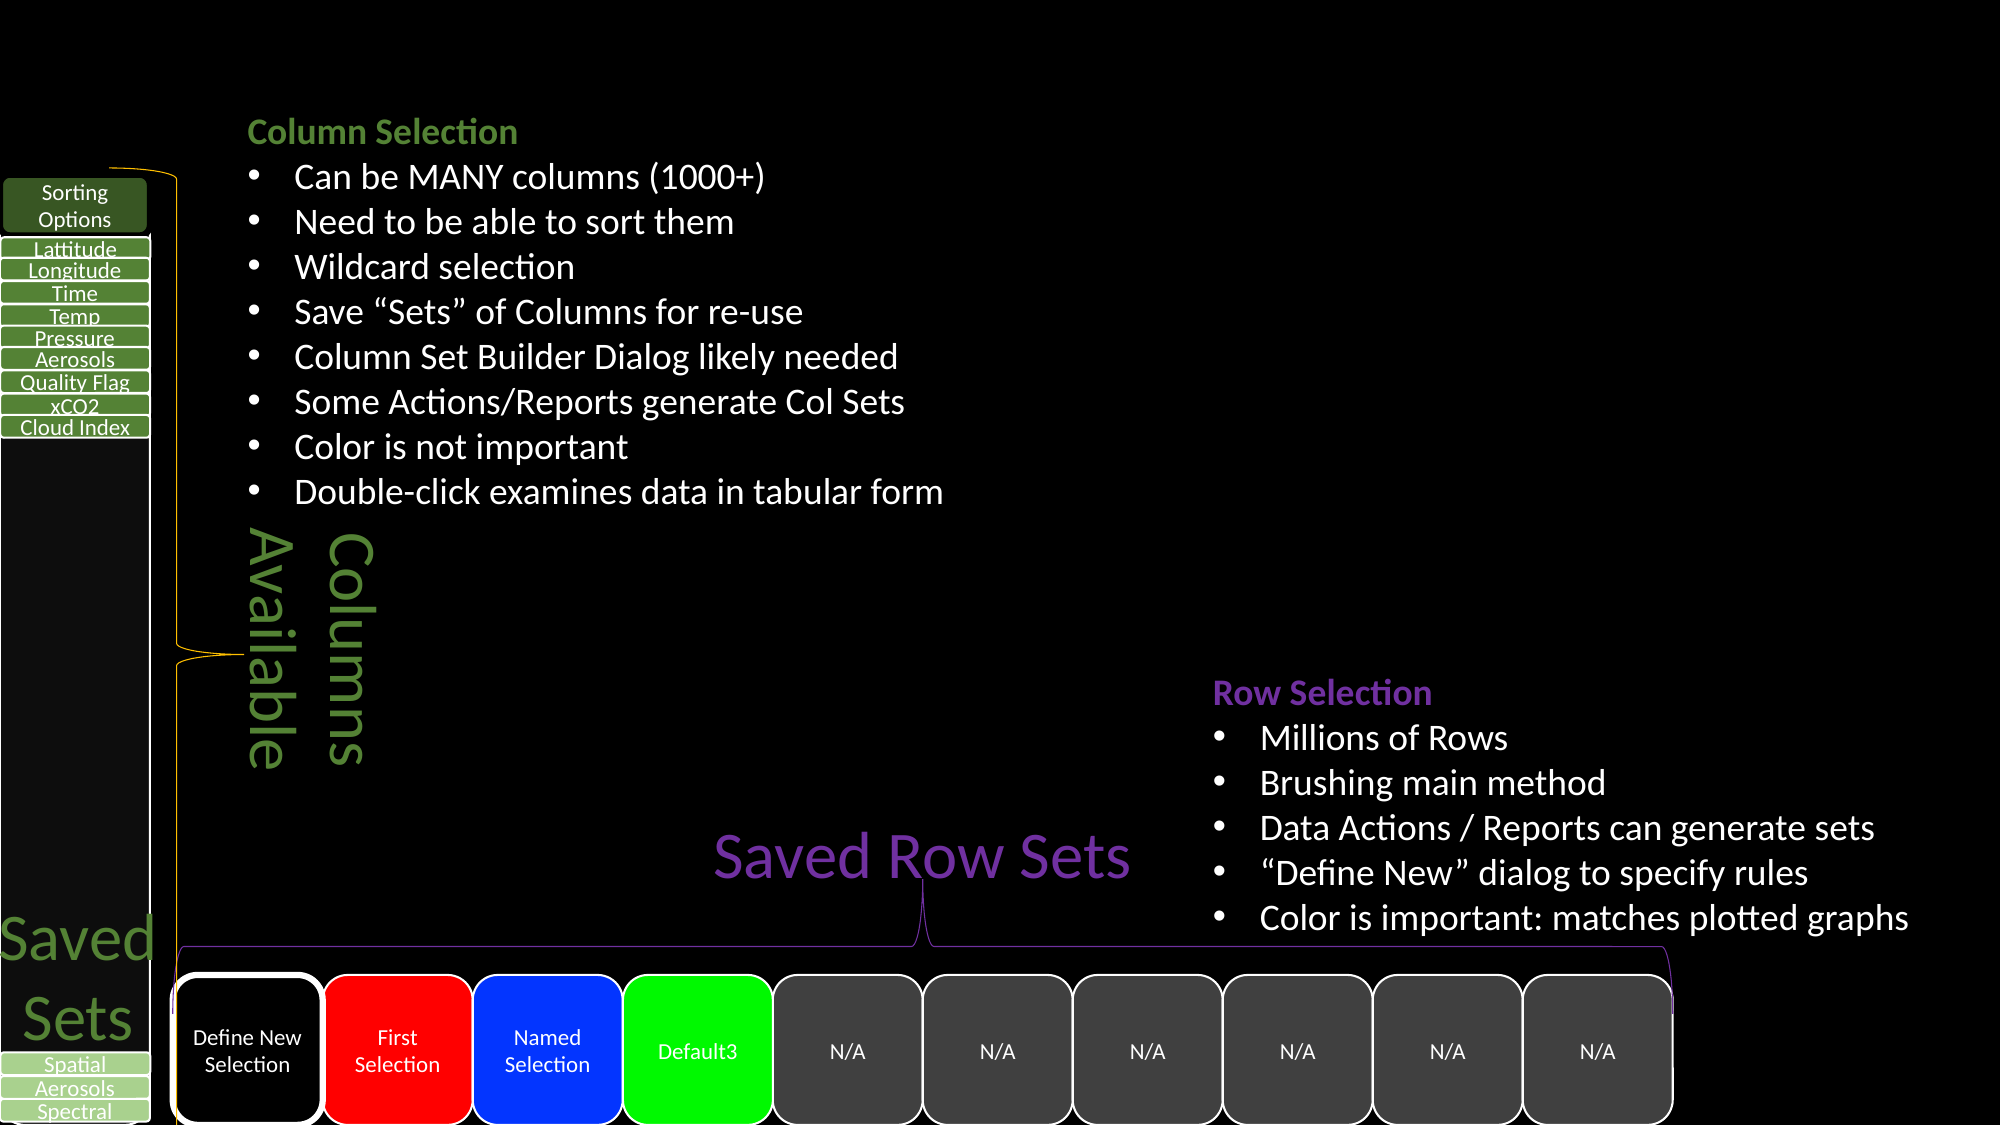

Column Selection
Can be MANY columns (1000+)
Need to be able to sort them
Wildcard selection
Save “Sets” of Columns for re-use
Column Set Builder Dialog likely needed
Some Actions/Reports generate Col Sets
Color is not important
Double-click examines data in tabular form

Sorting
Options

Lattitude
Longitude
Time
Temp
Pressure
Aerosols
Quality Flag
xCO2
Cloud Index
Columns Available
Row Selection
Millions of Rows
Brushing main method
Data Actions / Reports can generate sets
“Define New” dialog to specify rules
Color is important: matches plotted graphs
Saved Row Sets
Saved
Sets
N/A
Define New
Selection
First
Selection
Named Selection
Default3
N/A
N/A
N/A
N/A
N/A
Spatial
Aerosols
Spectral